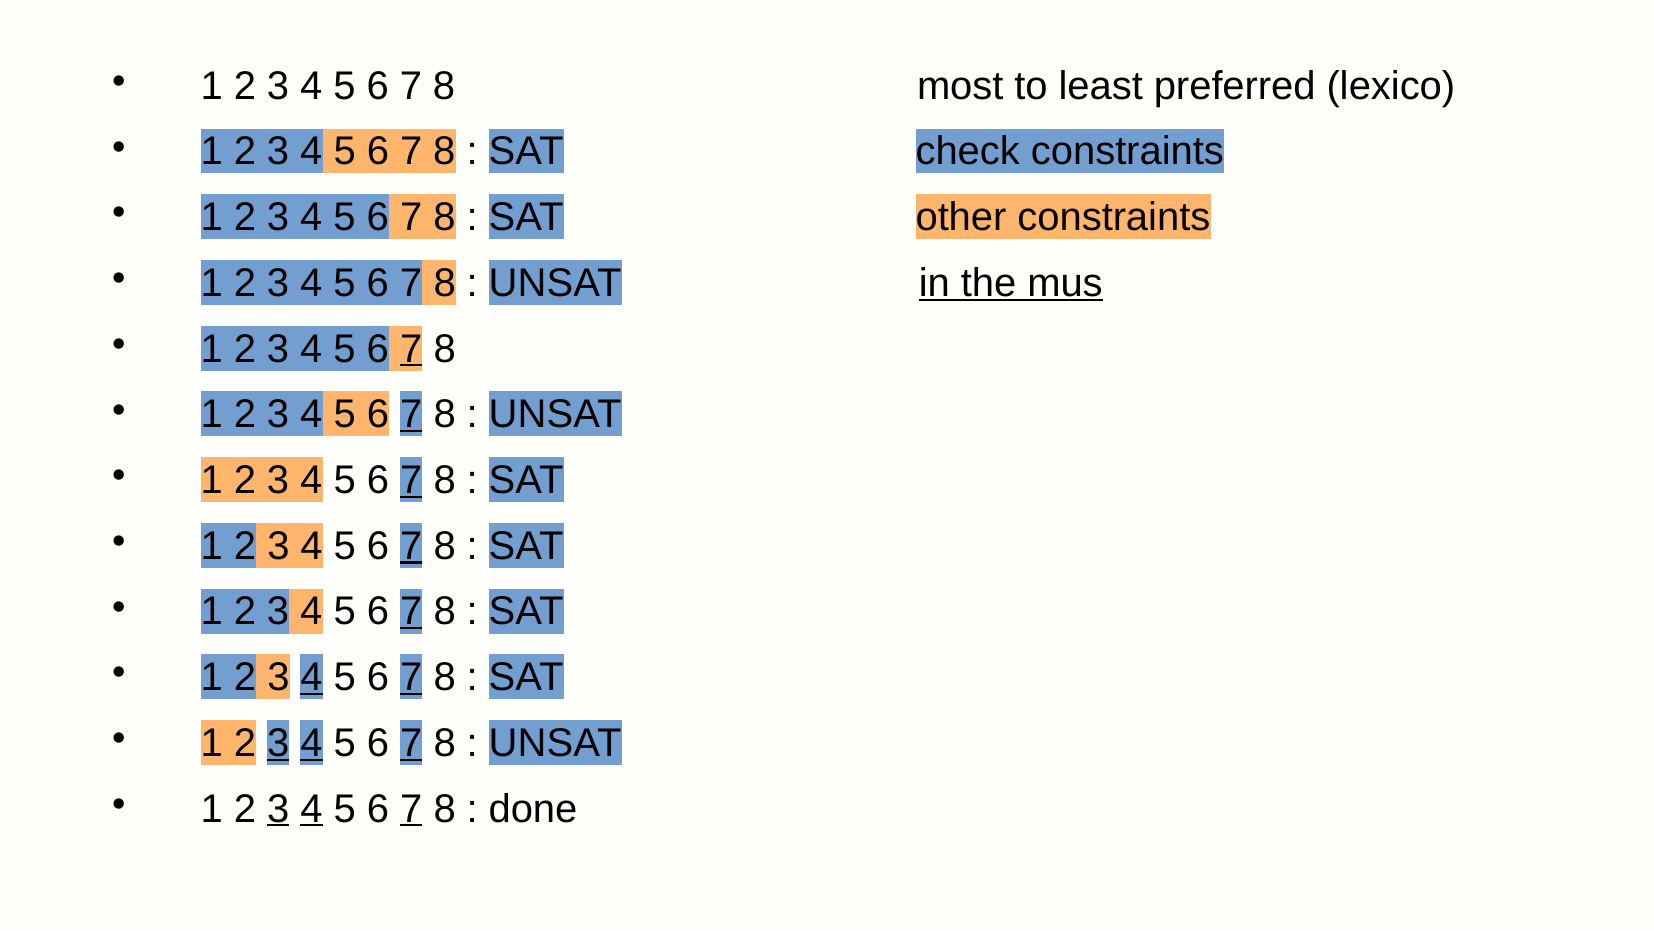

1 2 3 4 5 6 7 8                                          most to least preferred (lexico)
1 2 3 4 5 6 7 8 : SAT                                check constraints
1 2 3 4 5 6 7 8 : SAT                                other constraints
1 2 3 4 5 6 7 8 : UNSAT                           in the mus
1 2 3 4 5 6 7 8
1 2 3 4 5 6 7 8 : UNSAT
1 2 3 4 5 6 7 8 : SAT
1 2 3 4 5 6 7 8 : SAT
1 2 3 4 5 6 7 8 : SAT
1 2 3 4 5 6 7 8 : SAT
1 2 3 4 5 6 7 8 : UNSAT
1 2 3 4 5 6 7 8 : done